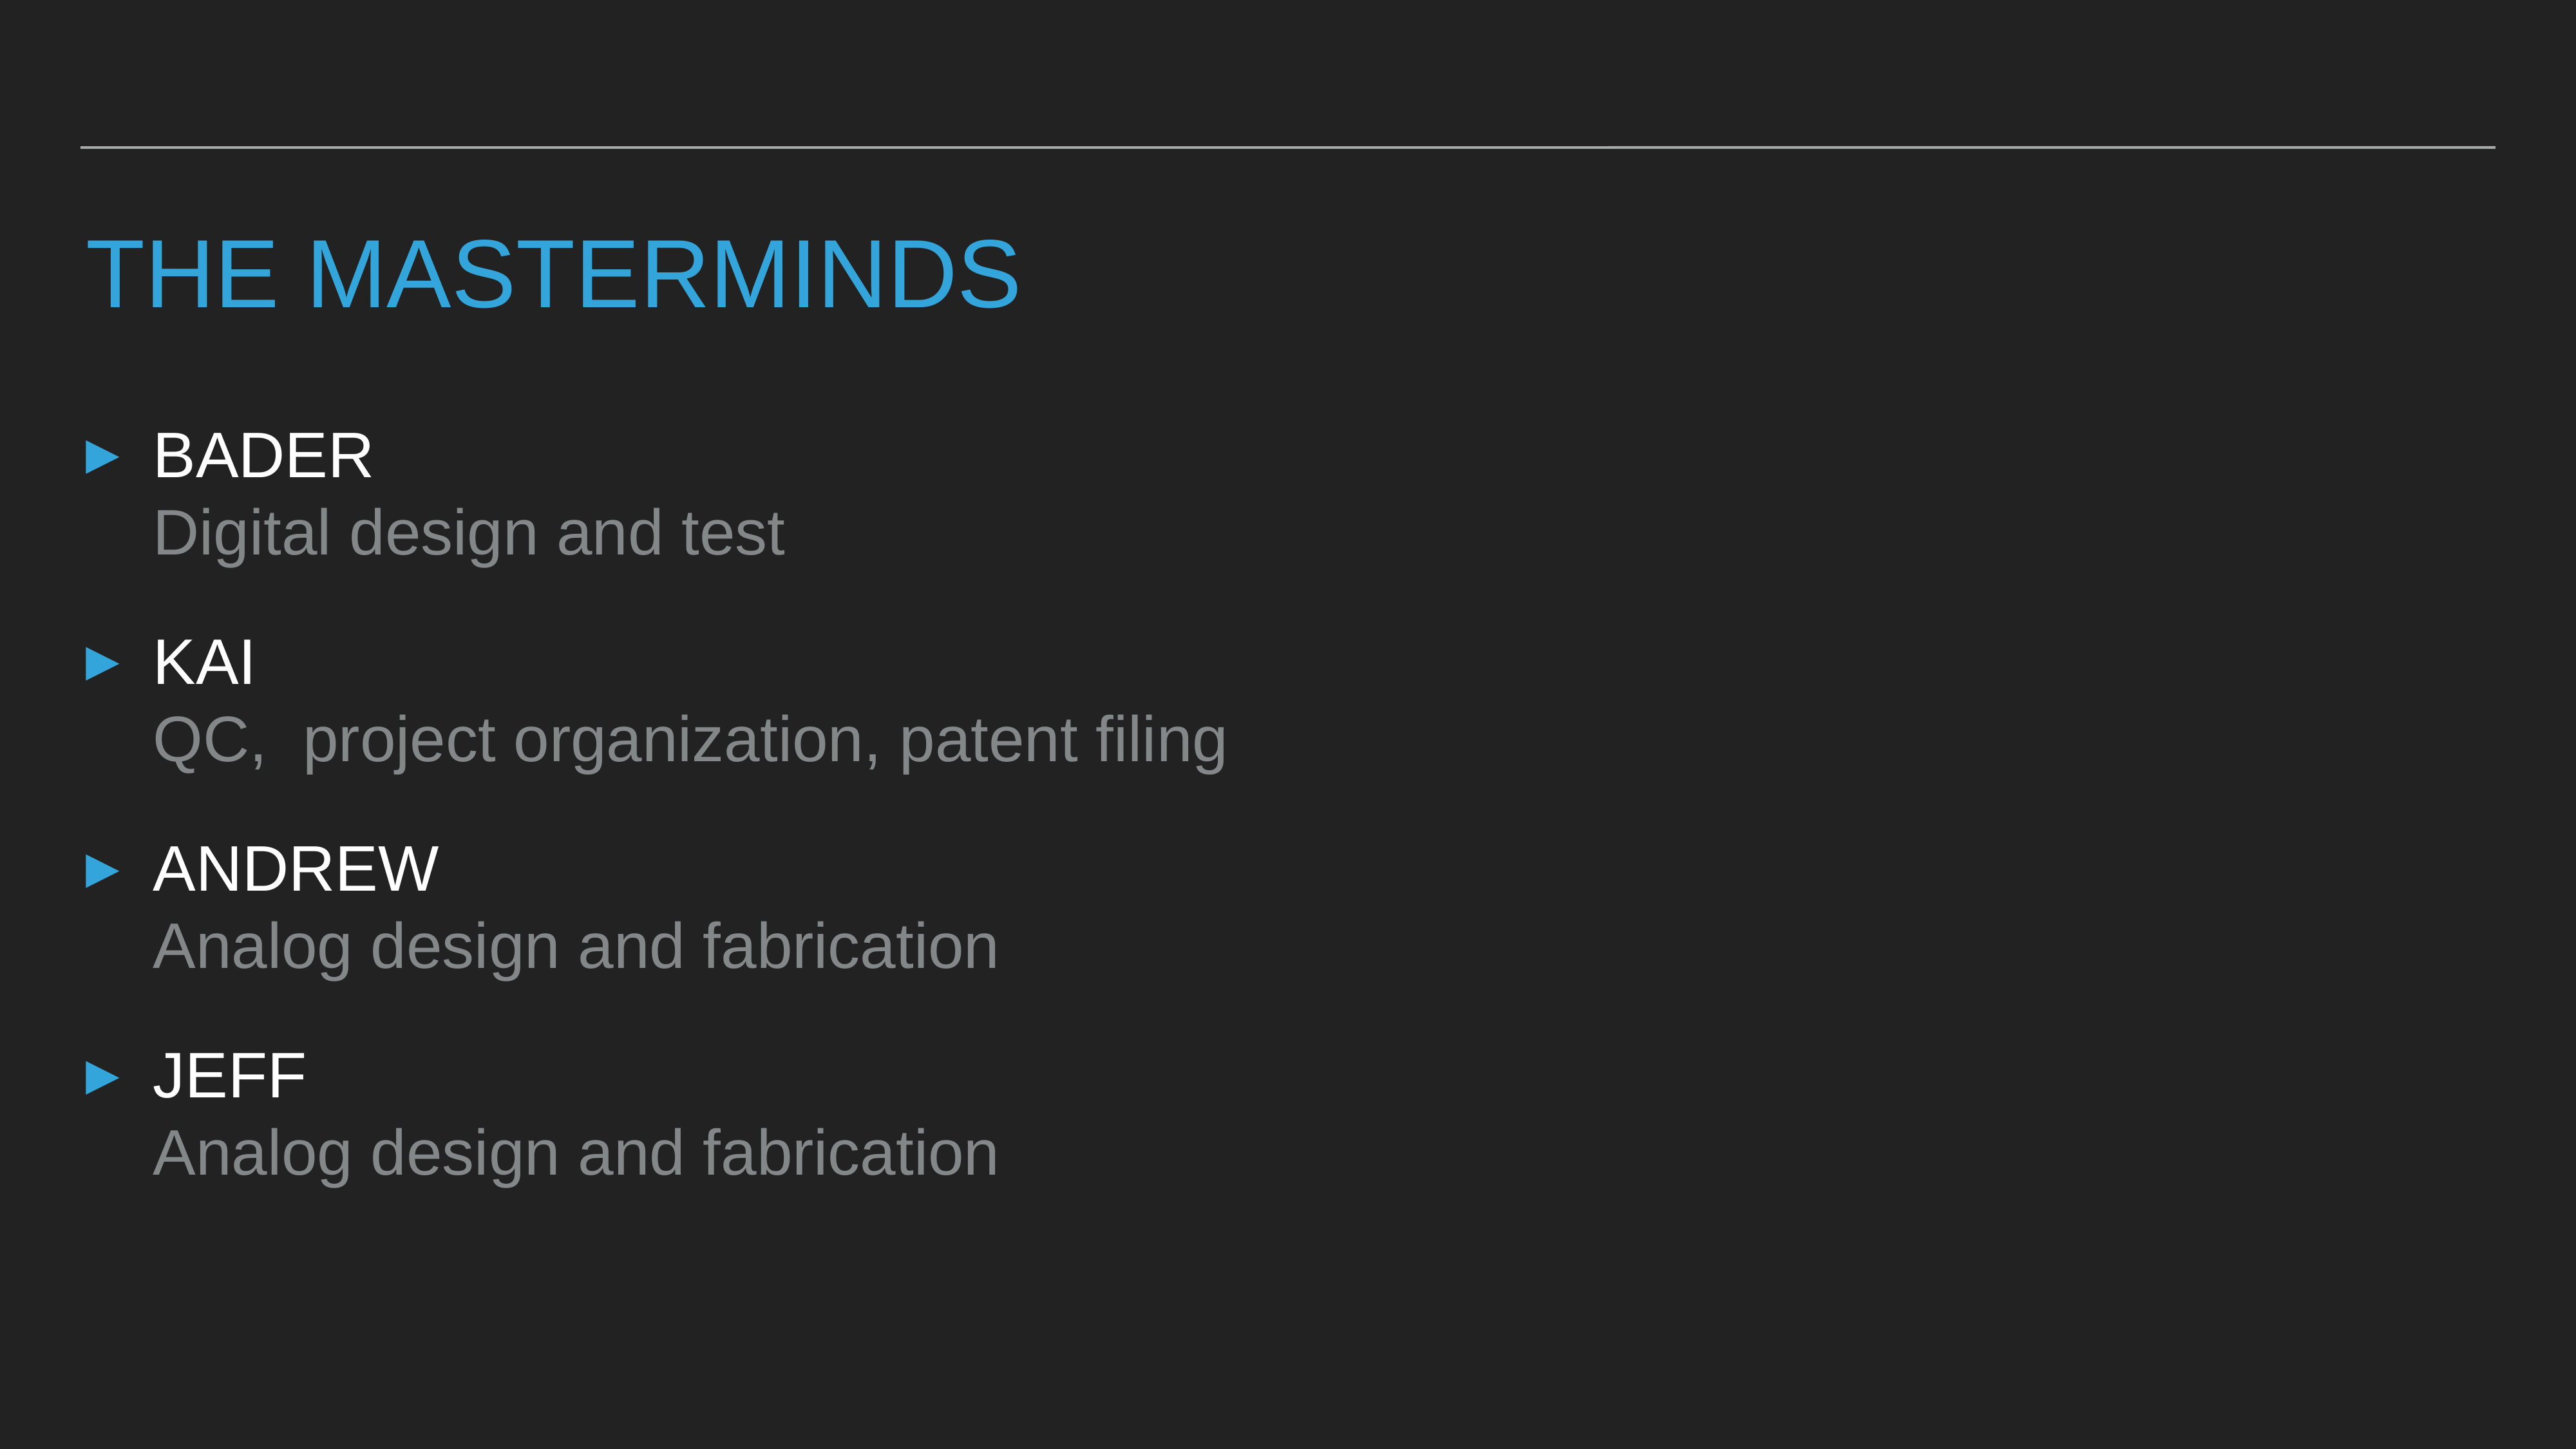

# THE MASTERMINDS
BADER
Digital design and test
KAI
QC,  project organization, patent filing
ANDREW
Analog design and fabrication
JEFF
Analog design and fabrication